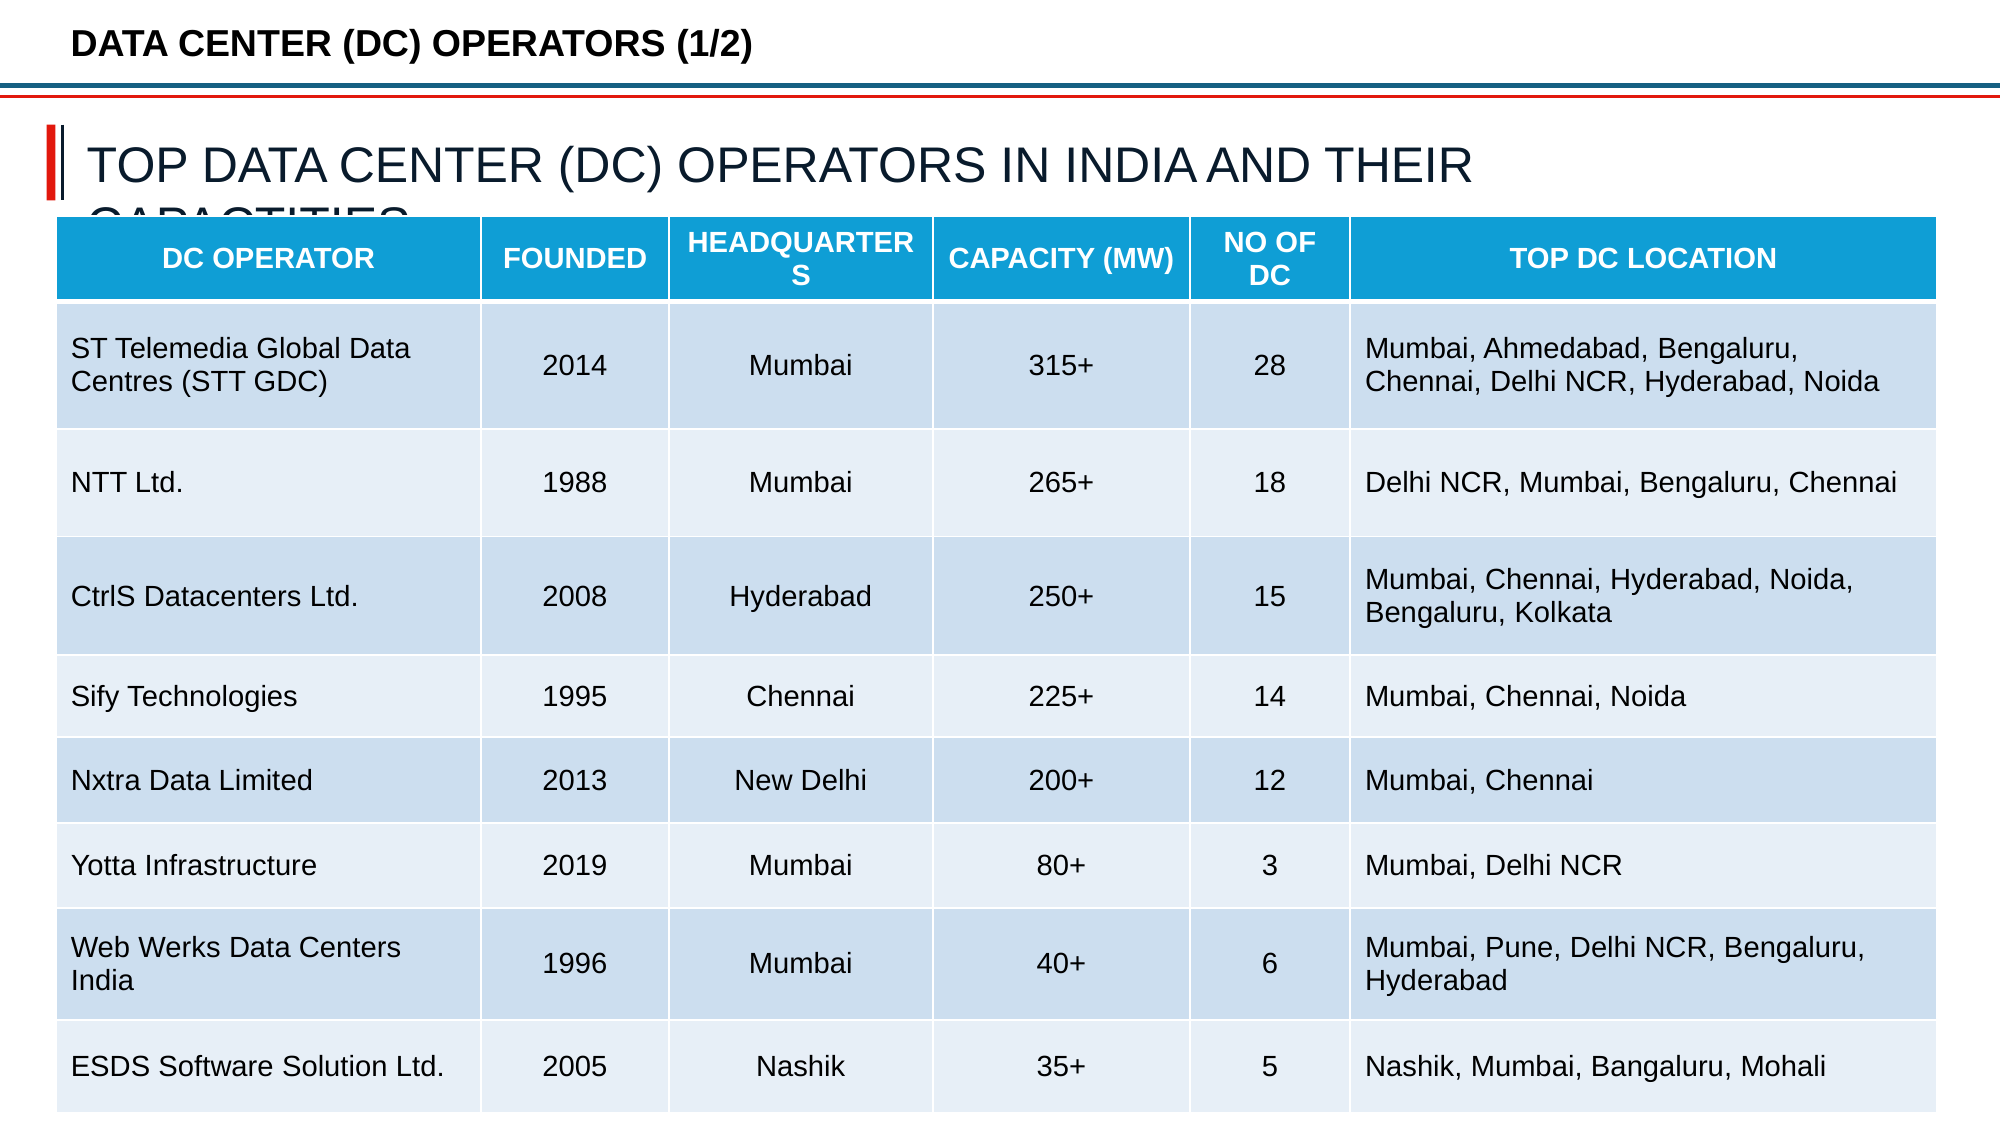

DATA CENTER (DC) OPERATORS (1/2)

TOP DATA CENTER (DC) OPERATORS IN INDIA AND THEIR CAPACTITIES
| DC OPERATOR | FOUNDED | HEADQUARTERS | CAPACITY (MW) | NO OF DC | TOP DC LOCATION |
| --- | --- | --- | --- | --- | --- |
| ST Telemedia Global Data Centres (STT GDC) | 2014 | Mumbai | 315+ | 28 | Mumbai, Ahmedabad, Bengaluru, Chennai, Delhi NCR, Hyderabad, Noida |
| NTT Ltd. | 1988 | Mumbai | 265+ | 18 | Delhi NCR, Mumbai, Bengaluru, Chennai |
| CtrlS Datacenters Ltd. | 2008 | Hyderabad | 250+ | 15 | Mumbai, Chennai, Hyderabad, Noida, Bengaluru, Kolkata |
| Sify Technologies | 1995 | Chennai | 225+ | 14 | Mumbai, Chennai, Noida |
| Nxtra Data Limited | 2013 | New Delhi | 200+ | 12 | Mumbai, Chennai |
| Yotta Infrastructure | 2019 | Mumbai | 80+ | 3 | Mumbai, Delhi NCR |
| Web Werks Data Centers India | 1996 | Mumbai | 40+ | 6 | Mumbai, Pune, Delhi NCR, Bengaluru, Hyderabad |
| ESDS Software Solution Ltd. | 2005 | Nashik | 35+ | 5 | Nashik, Mumbai, Bangaluru, Mohali |